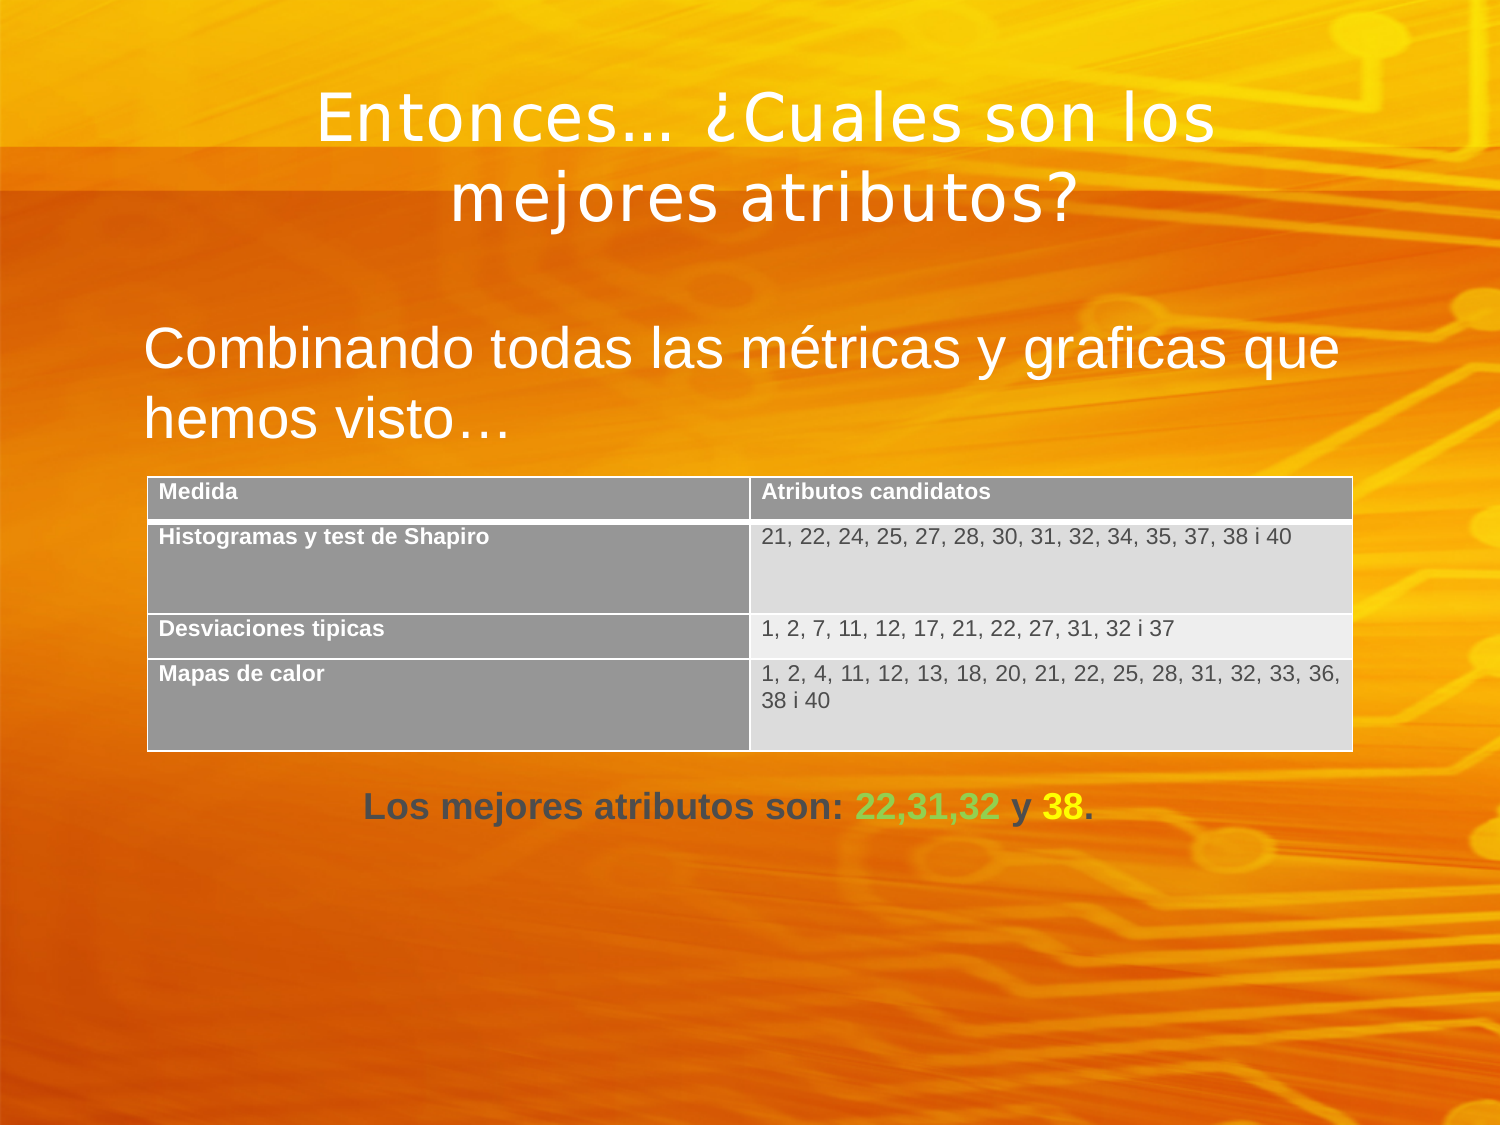

# Entonces… ¿Cuales son los mejores atributos?
Combinando todas las métricas y graficas que hemos visto…
| Medida | Atributos candidatos |
| --- | --- |
| Histogramas y test de Shapiro | 21, 22, 24, 25, 27, 28, 30, 31, 32, 34, 35, 37, 38 i 40 |
| Desviaciones tipicas | 1, 2, 7, 11, 12, 17, 21, 22, 27, 31, 32 i 37 |
| Mapas de calor | 1, 2, 4, 11, 12, 13, 18, 20, 21, 22, 25, 28, 31, 32, 33, 36, 38 i 40 |
Los mejores atributos son: 22,31,32 y 38.